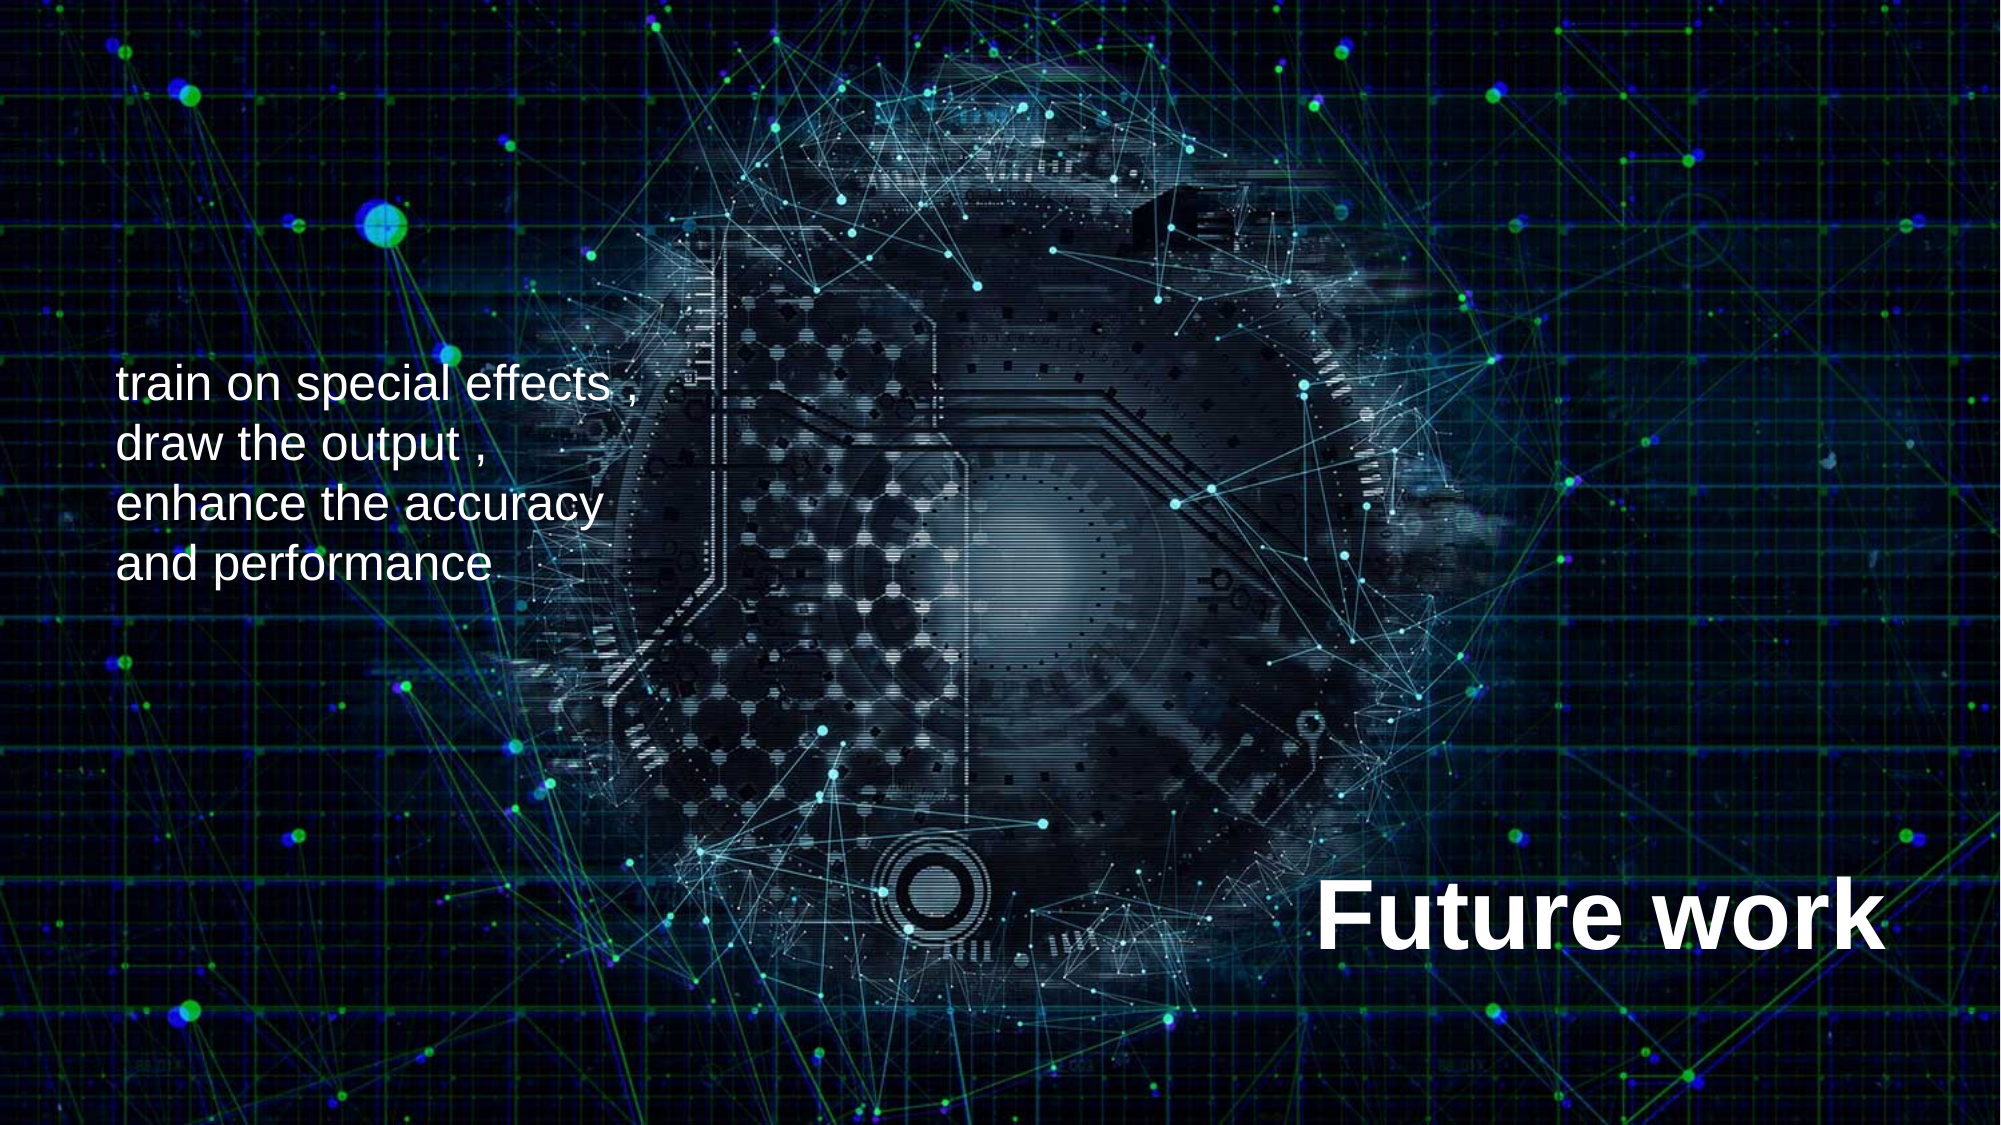

train on special effects , draw the output , enhance the accuracy and performance
Future work